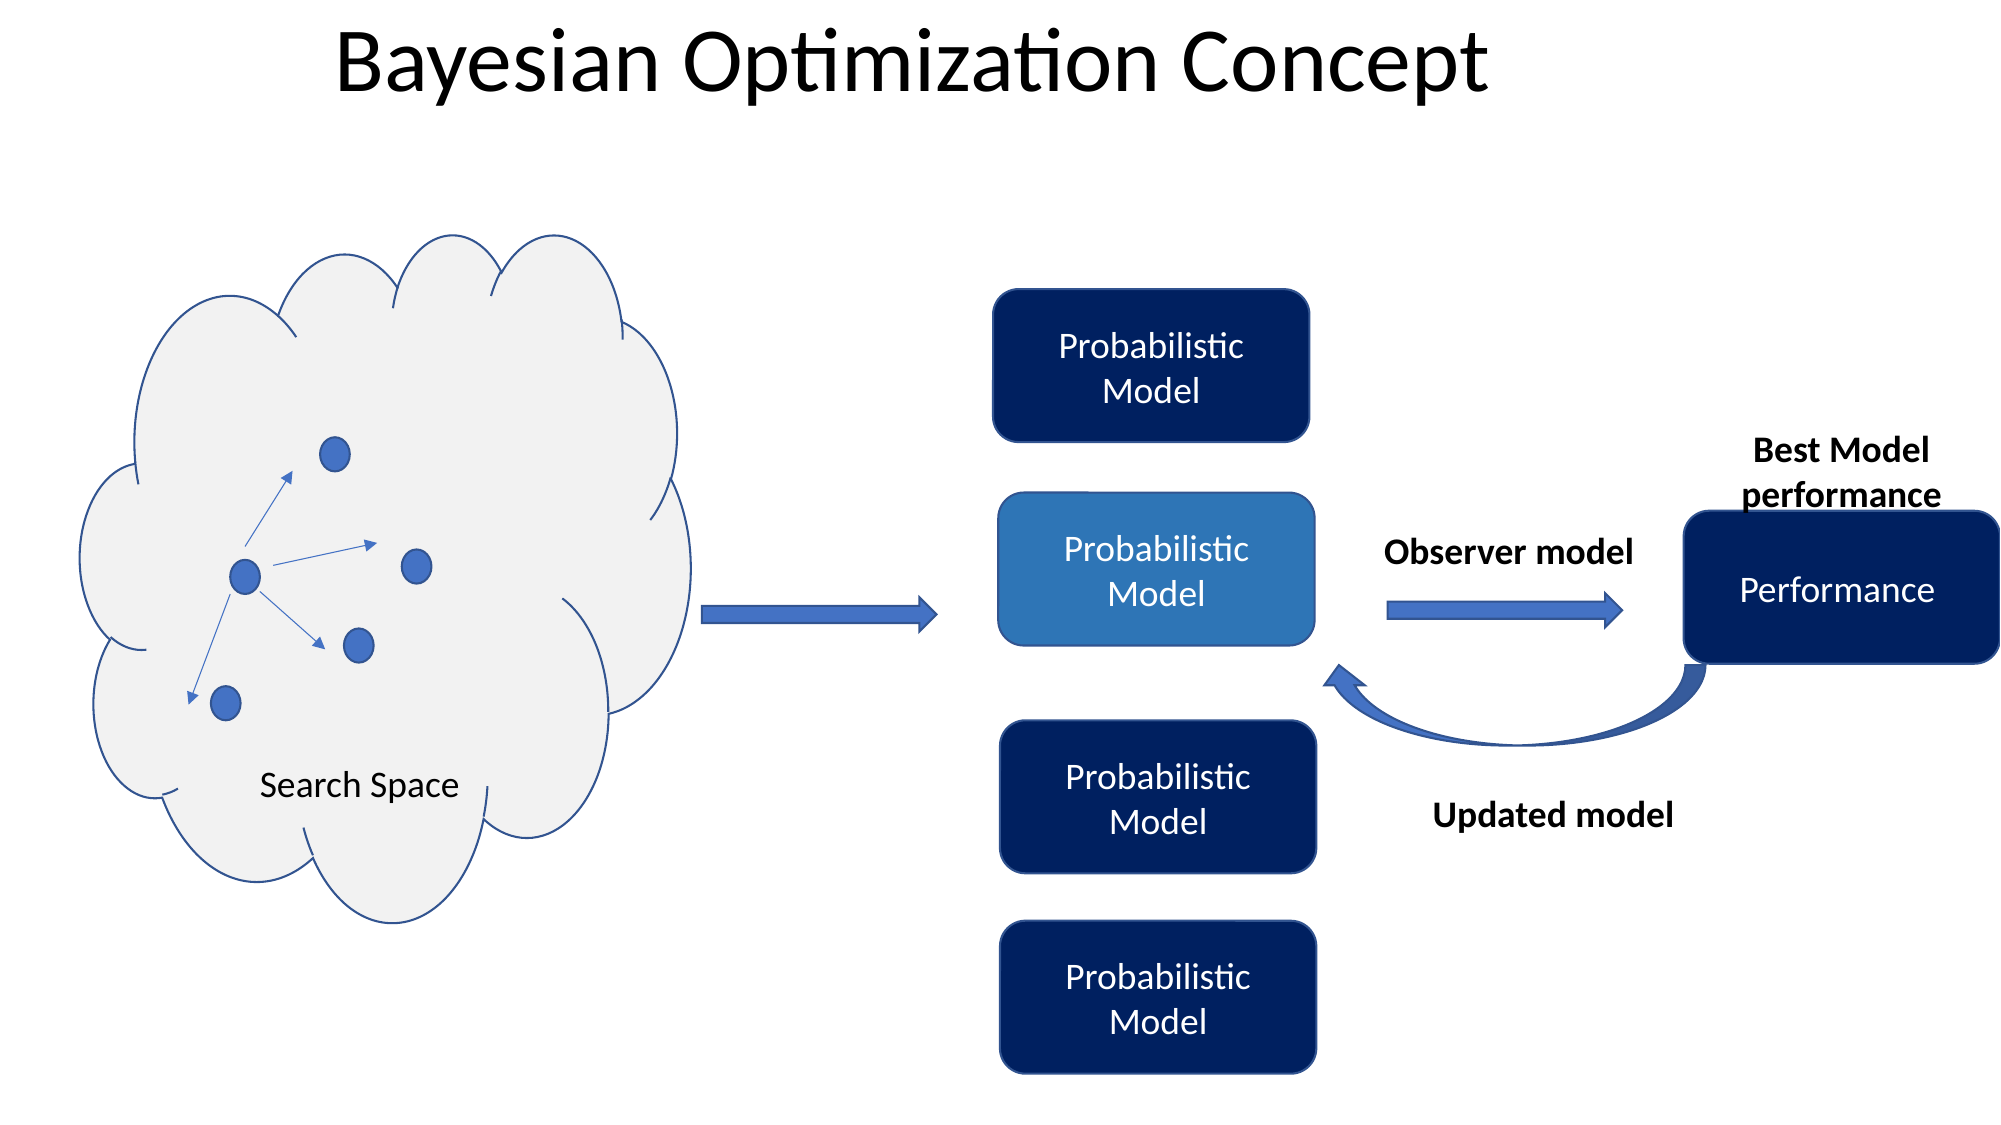

# Bayesian Optimization Concept

Probabilistic Model
Best Model performance

Probabilistic Model
Performance
Observer model

Probabilistic Model
Search Space
Updated model
Probabilistic Model